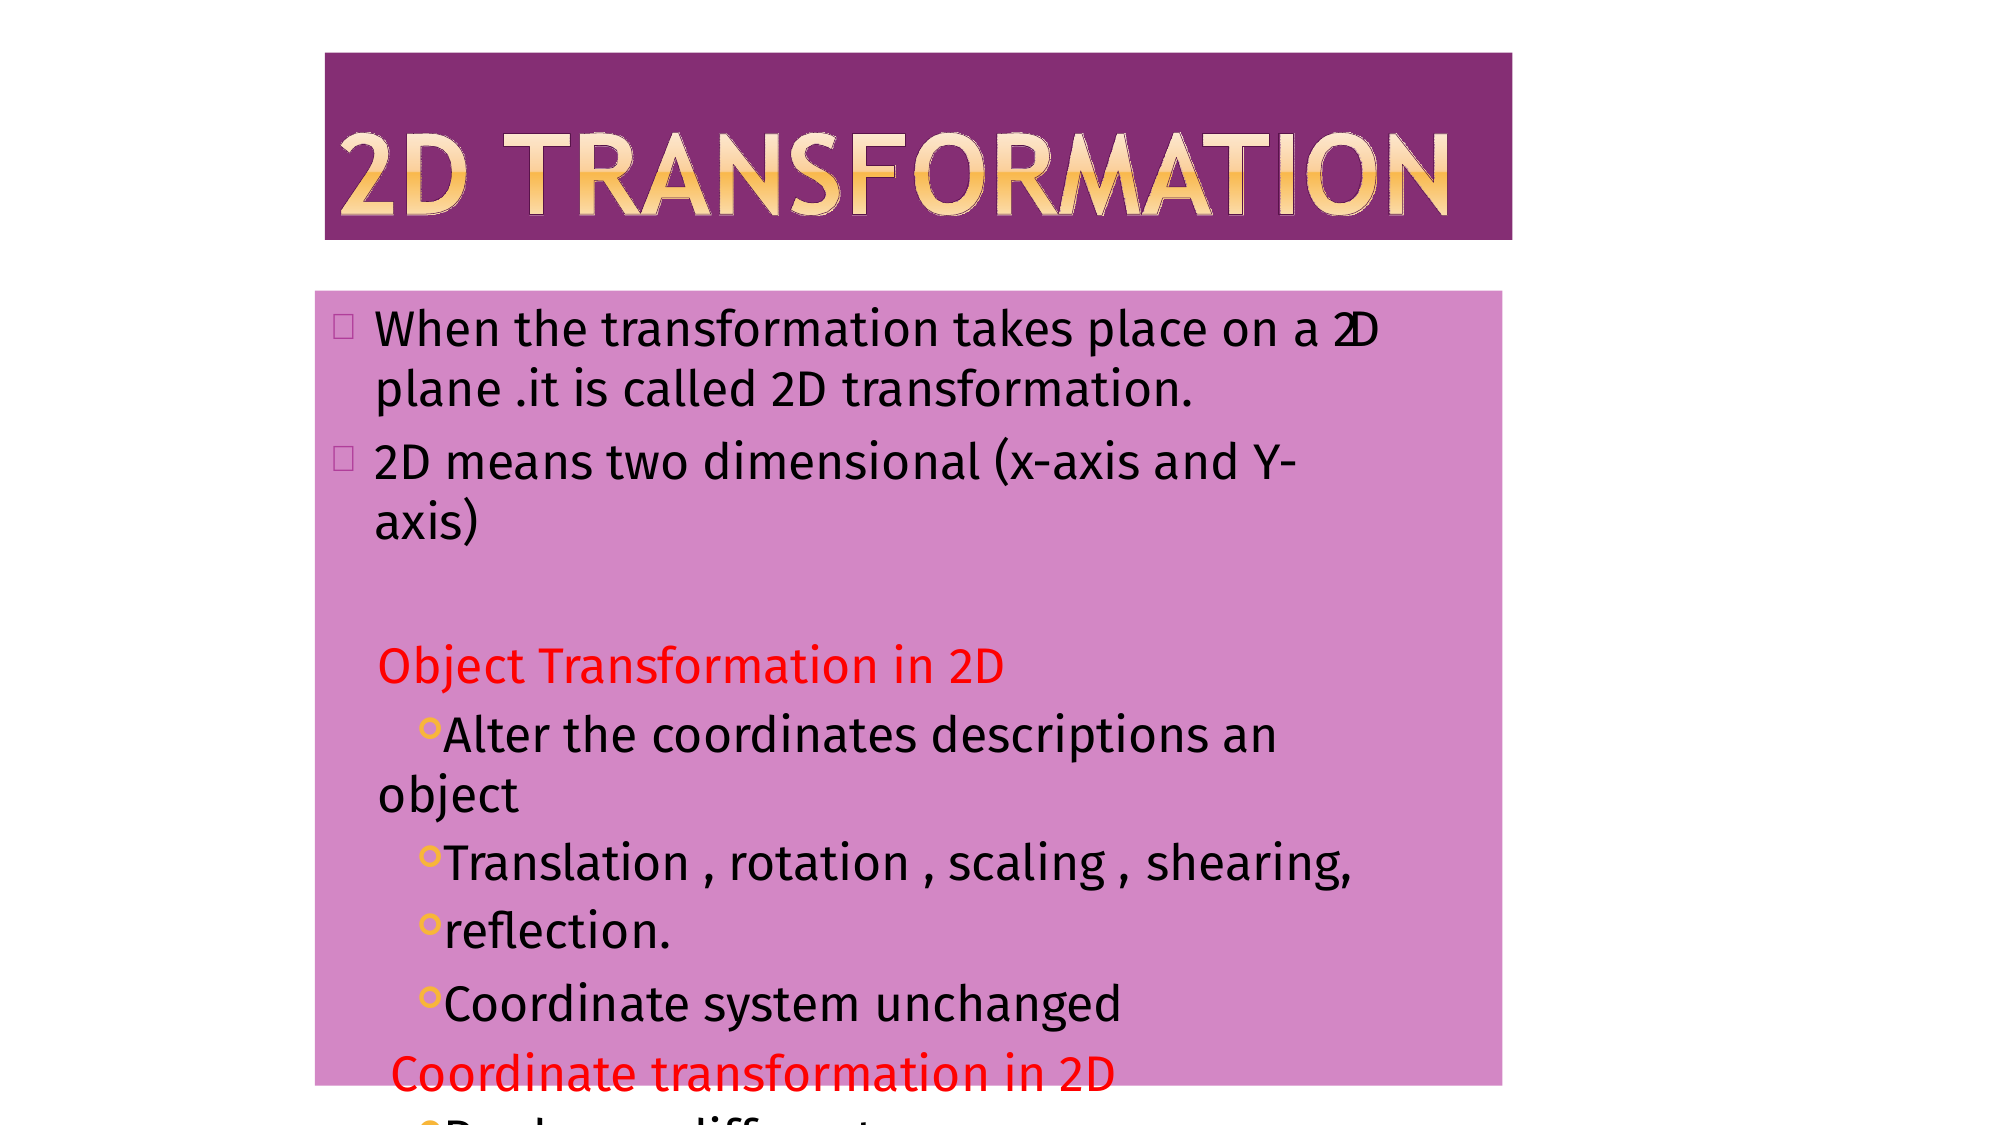

When the transformation takes place on a 2D  plane .it is called 2D transformation.
2D means two dimensional (x-axis and Y-axis)

Object Transformation in 2D
Alter the coordinates descriptions an object
Translation , rotation , scaling , shearing,
reflection.
Coordinate system unchanged  Coordinate transformation in 2D
Produce a different coordinate system